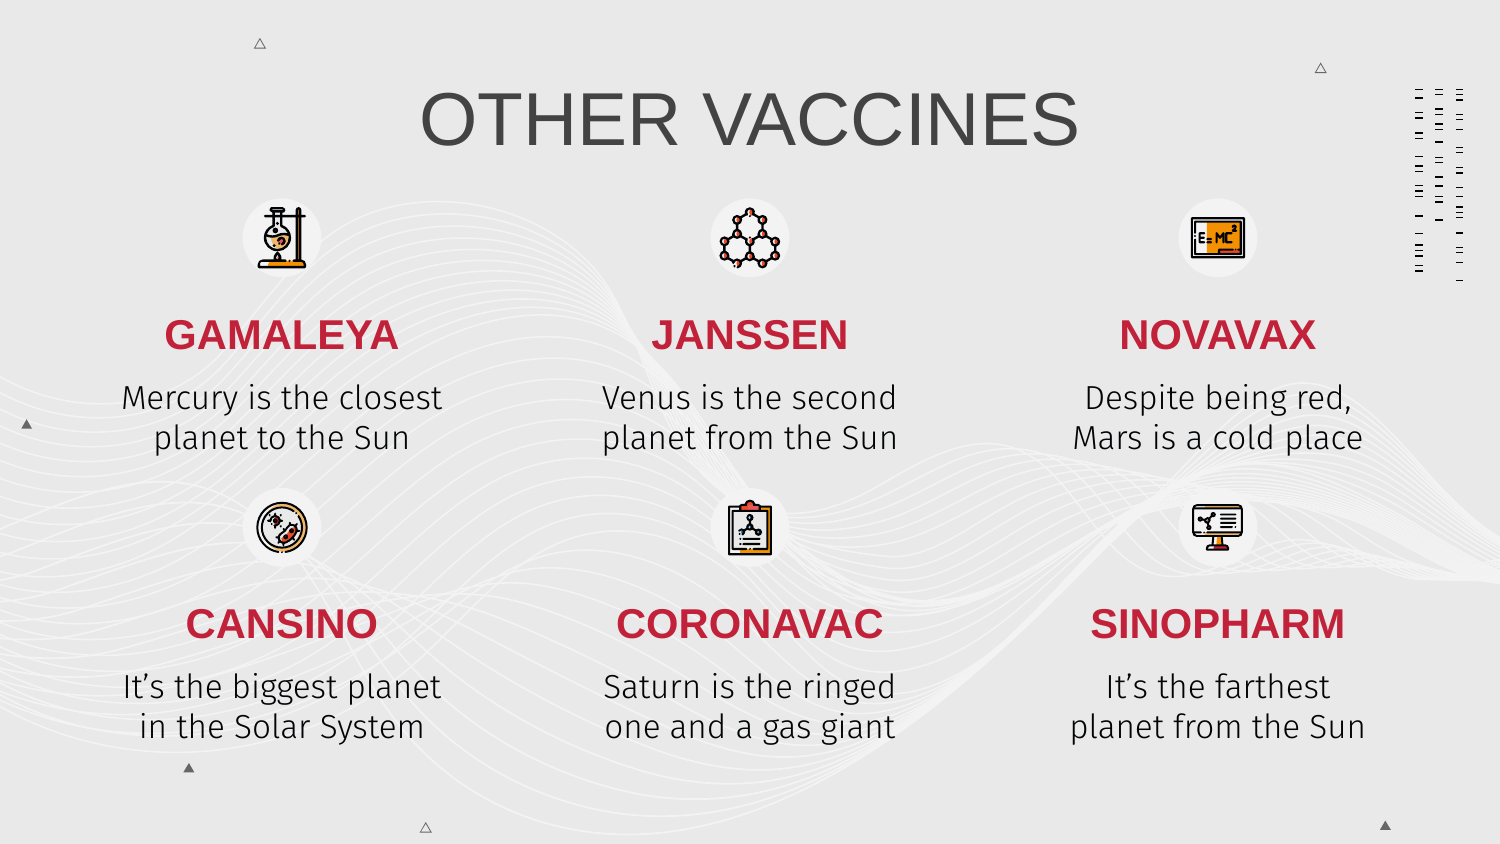

# OTHER VACCINES

GAMALEYA
JANSSEN
NOVAVAX
Mercury is the closest planet to the Sun
Venus is the second planet from the Sun
Despite being red, Mars is a cold place

CANSINO
CORONAVAC
SINOPHARM
It’s the biggest planet in the Solar System
Saturn is the ringed one and a gas giant
It’s the farthest planet from the Sun